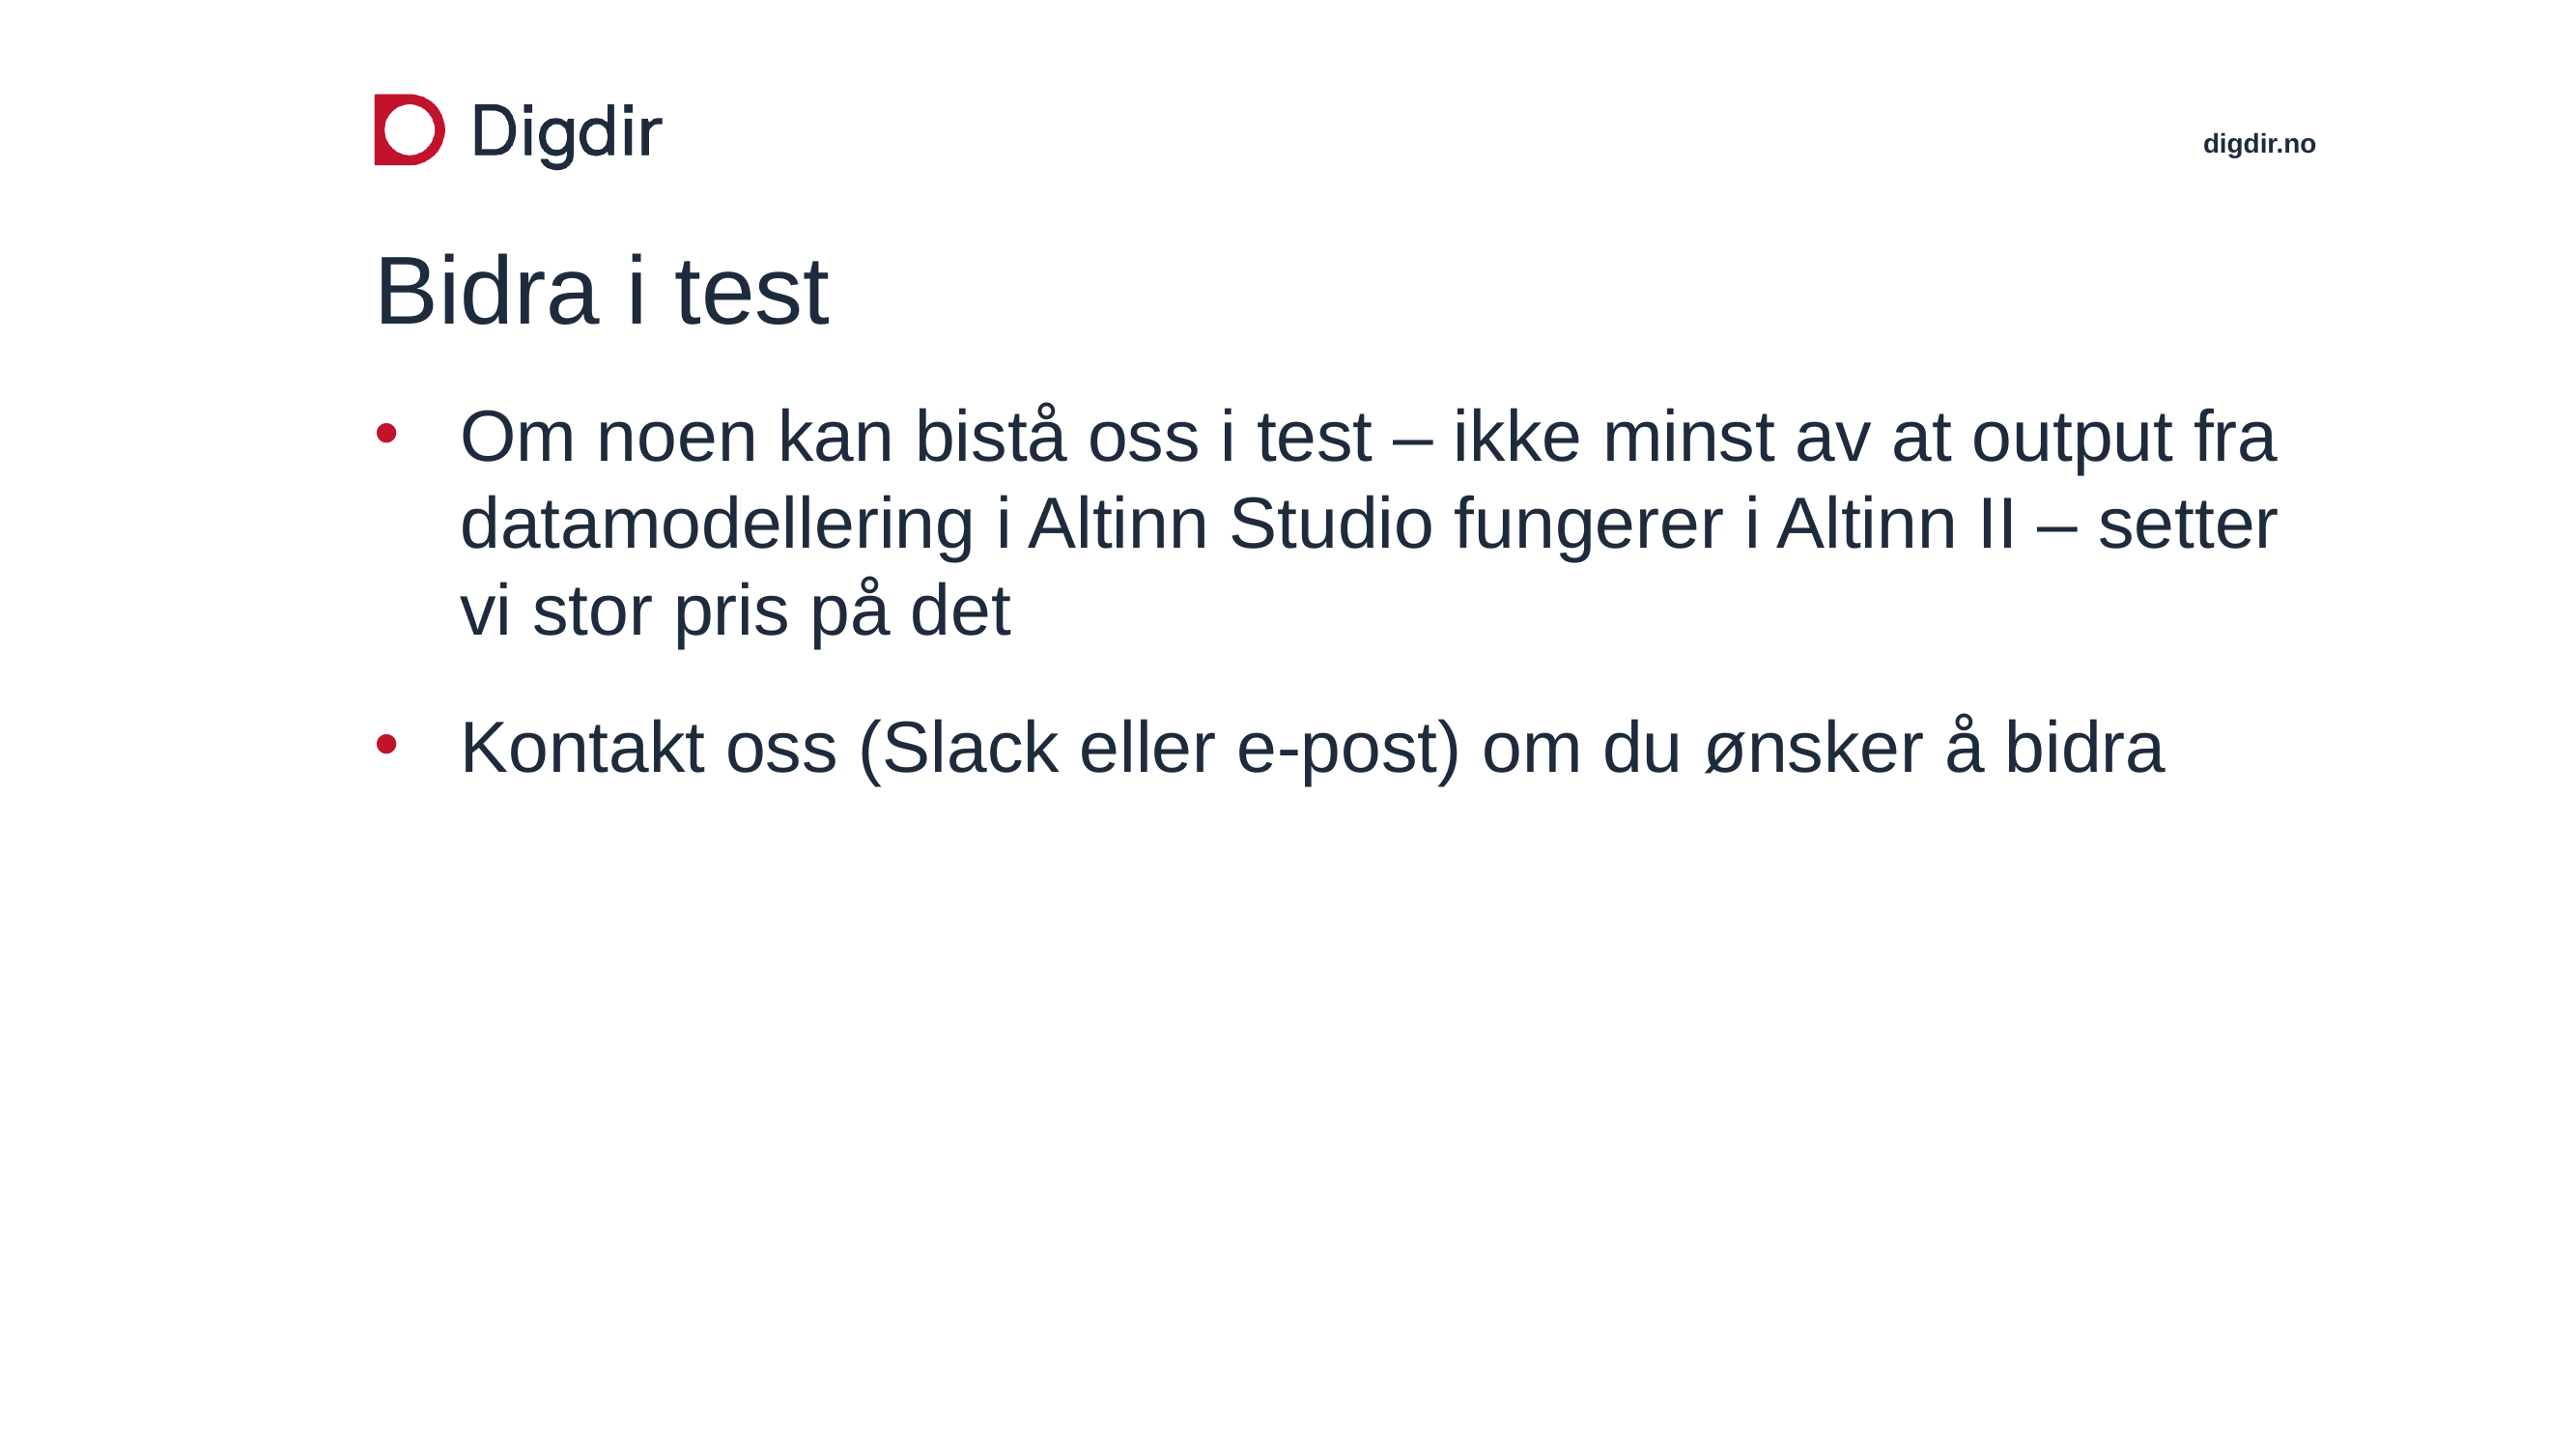

# Bidra i test
Om noen kan bistå oss i test – ikke minst av at output fra datamodellering i Altinn Studio fungerer i Altinn II – setter vi stor pris på det
Kontakt oss (Slack eller e-post) om du ønsker å bidra